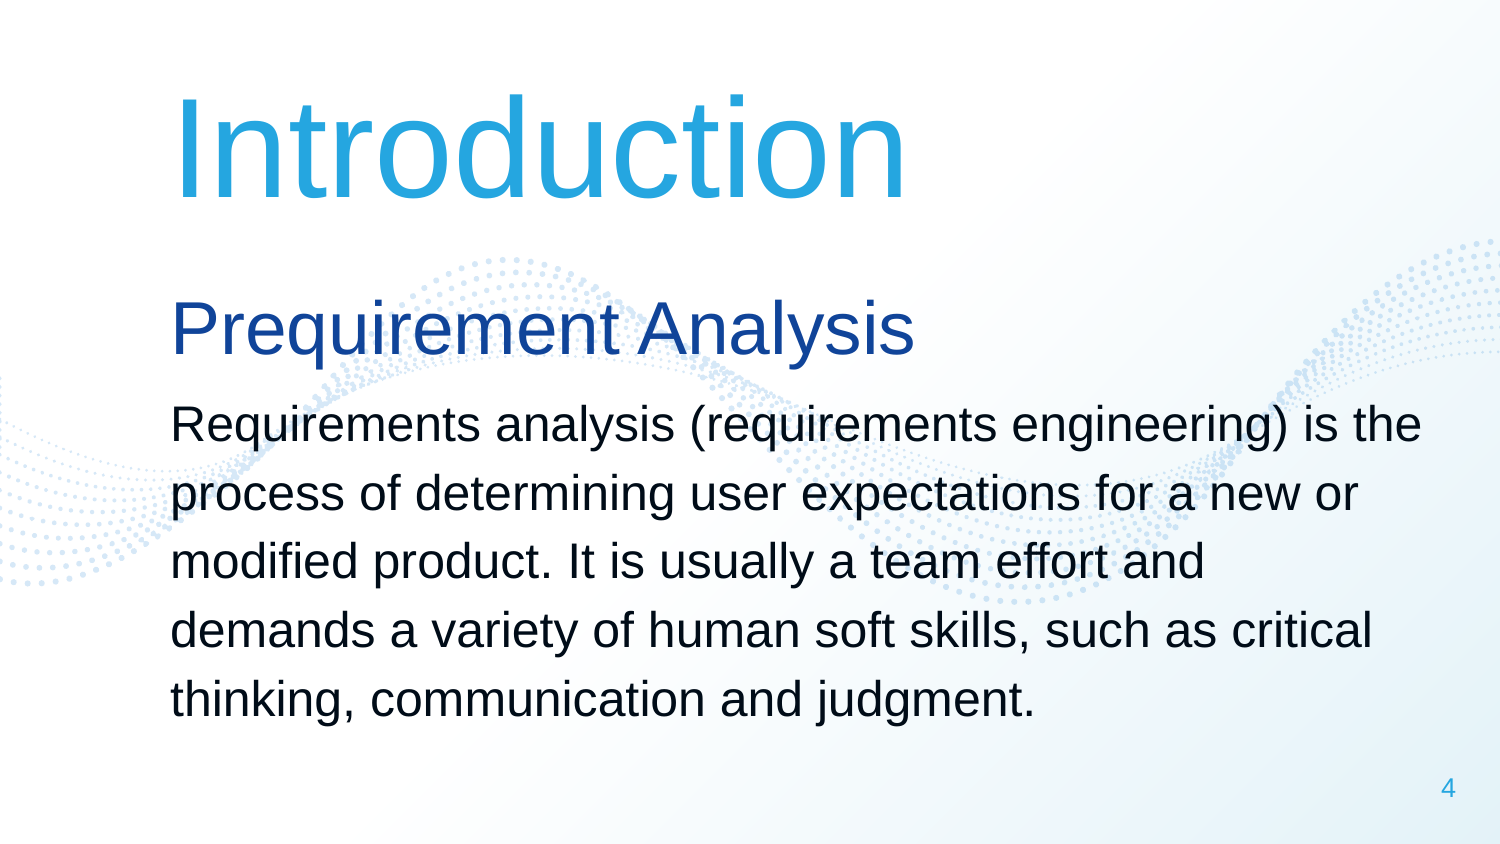

Introduction
Prequirement Analysis
Requirements analysis (requirements engineering) is the process of determining user expectations for a new or modified product. It is usually a team effort and demands a variety of human soft skills, such as critical thinking, communication and judgment.
4